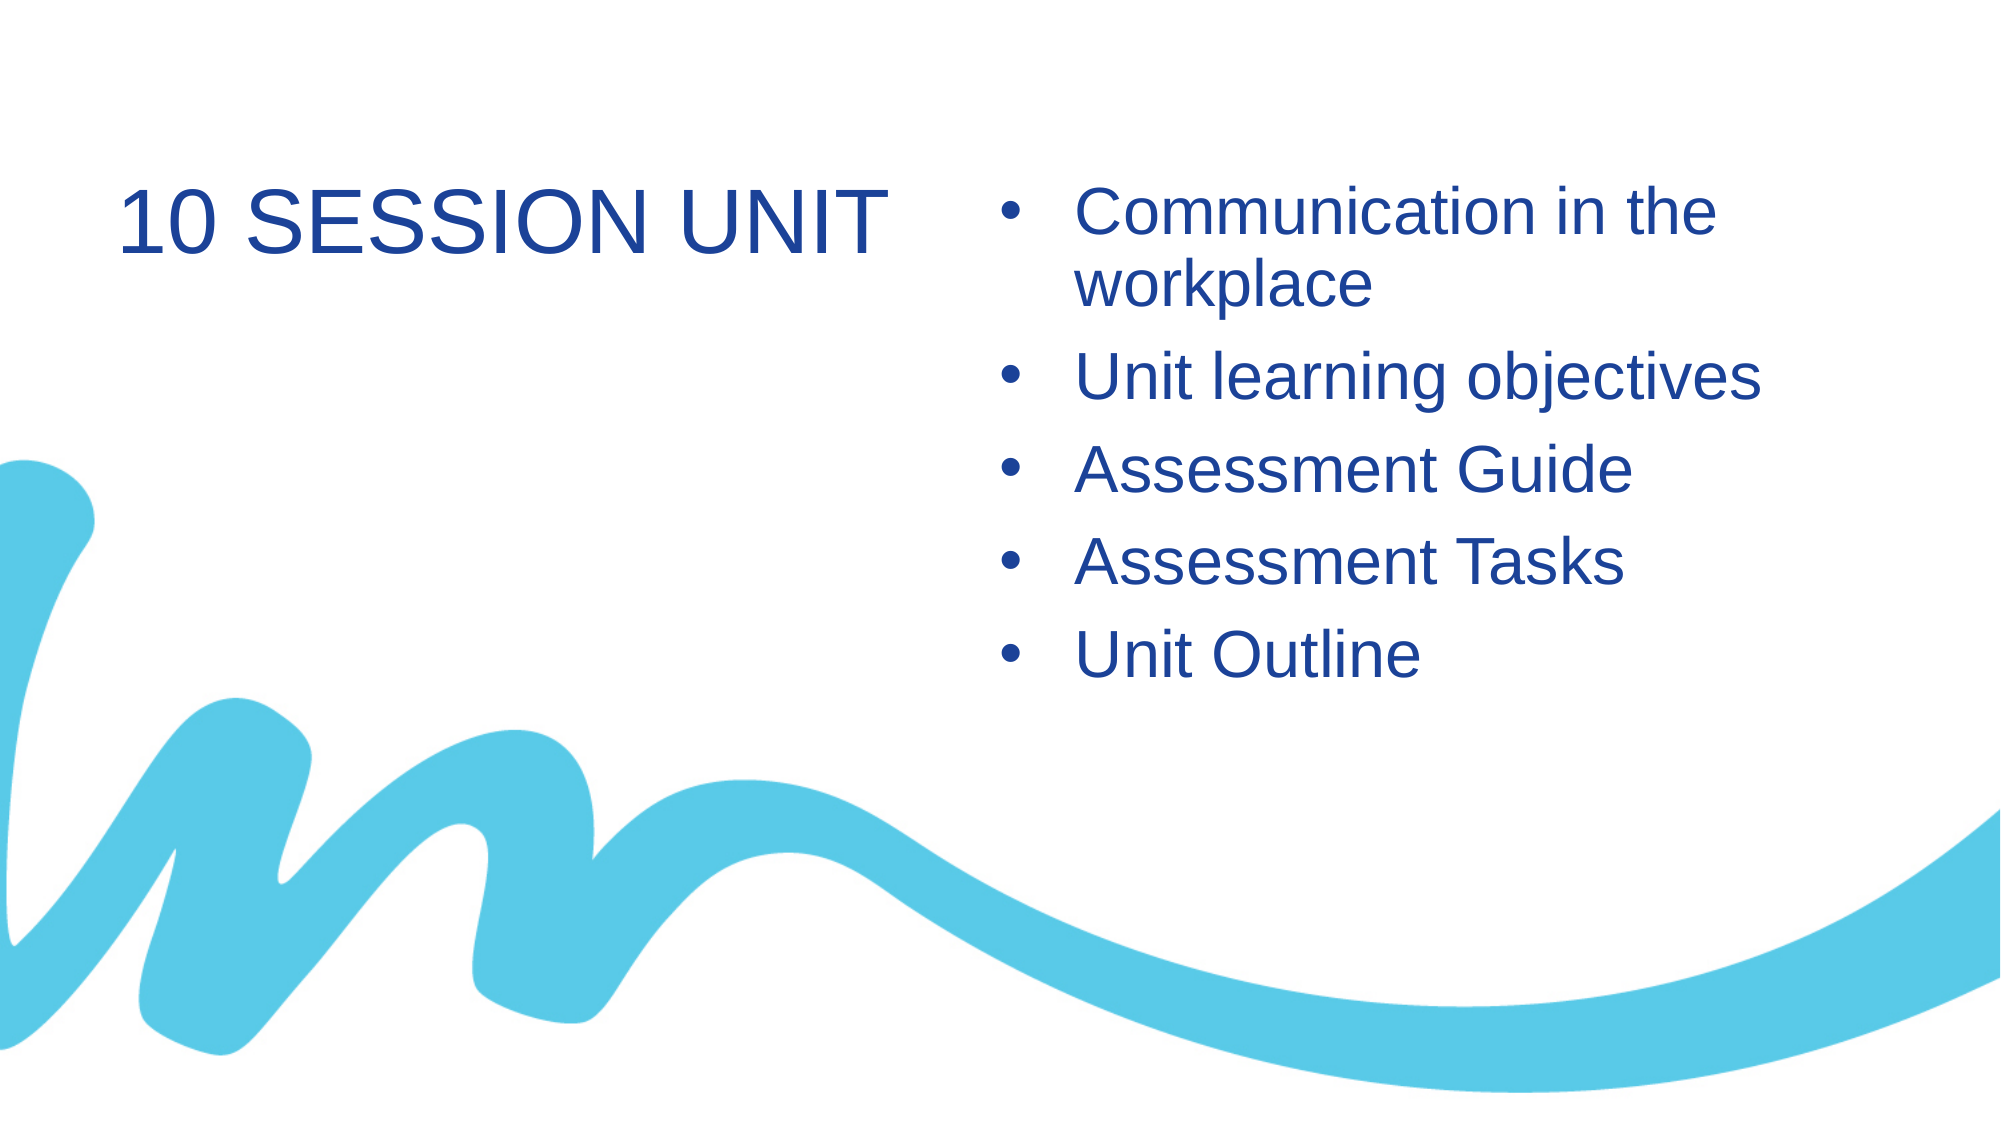

10 SESSION UNIT
Communication in the workplace​
Unit learning objectives ​
Assessment Guide ​
Assessment Tasks ​
Unit Outline